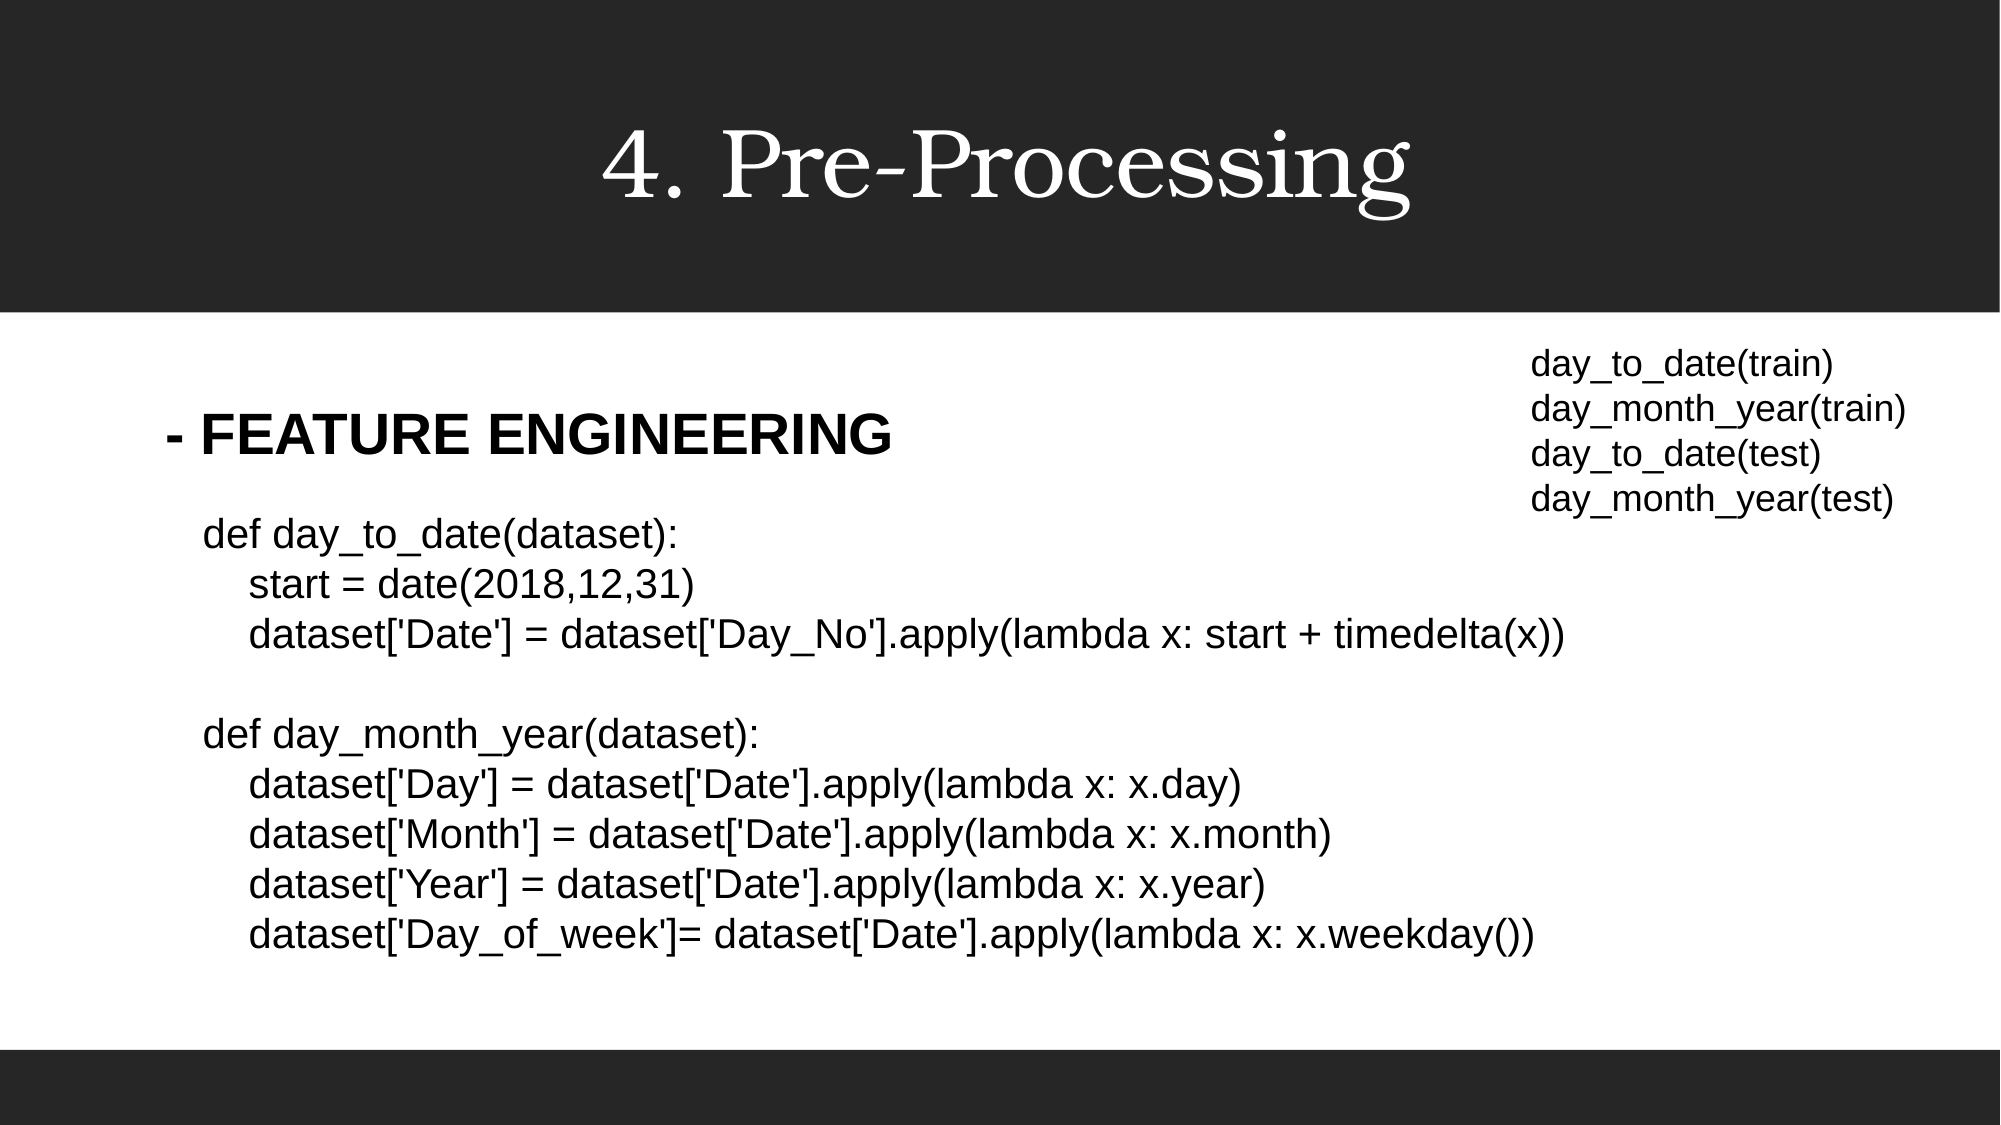

# 4. Pre-Processing
day_to_date(train)
day_month_year(train)
day_to_date(test)
day_month_year(test)

- FEATURE ENGINEERING
def day_to_date(dataset):
    start = date(2018,12,31)
    dataset['Date'] = dataset['Day_No'].apply(lambda x: start + timedelta(x))

def day_month_year(dataset):
    dataset['Day'] = dataset['Date'].apply(lambda x: x.day)
    dataset['Month'] = dataset['Date'].apply(lambda x: x.month)
    dataset['Year'] = dataset['Date'].apply(lambda x: x.year)
    dataset['Day_of_week']= dataset['Date'].apply(lambda x: x.weekday())